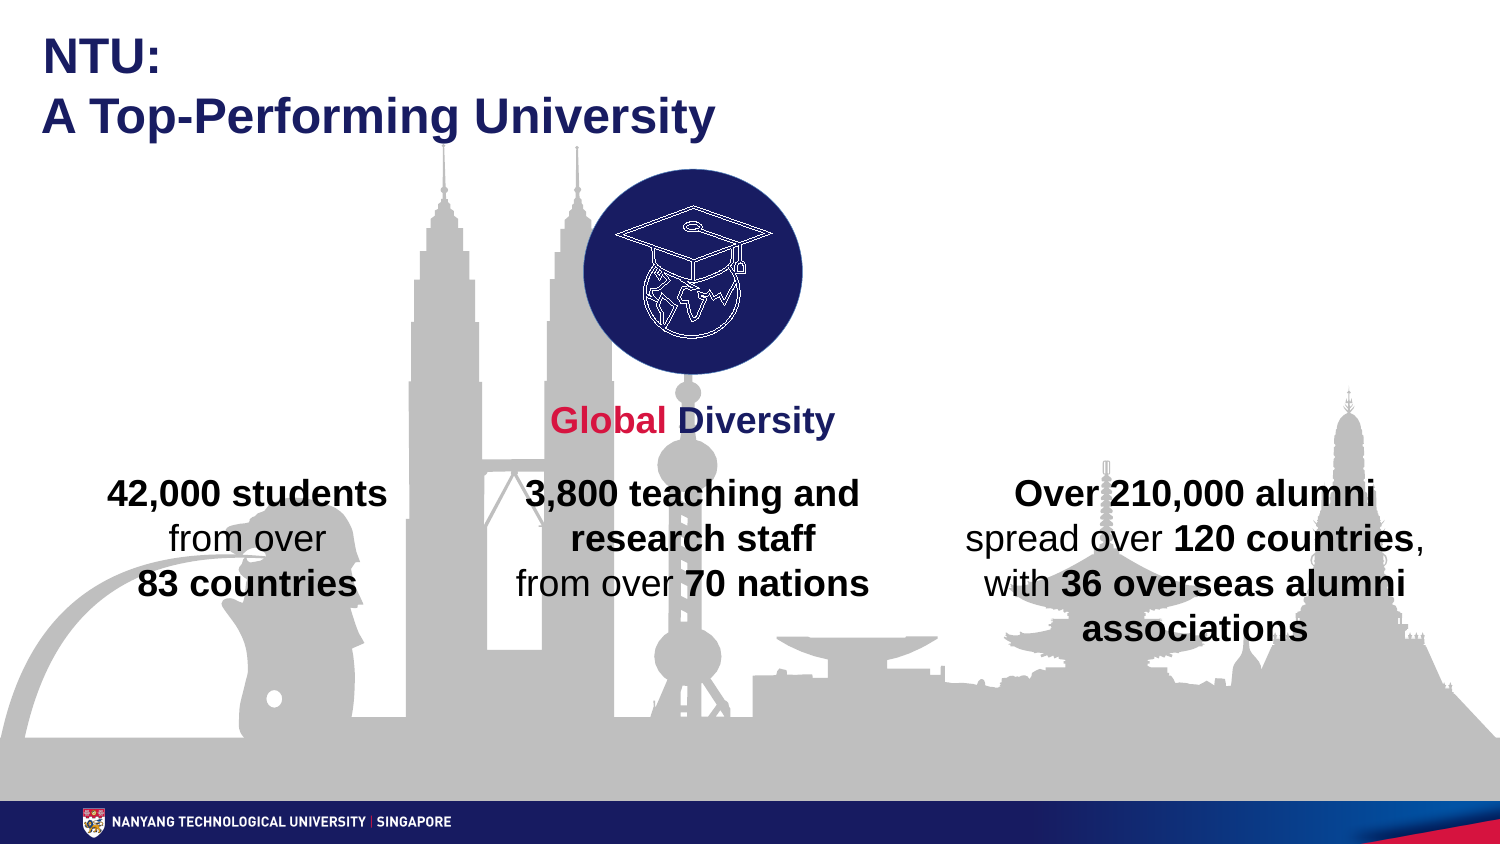

# NTU: A Top-Performing University

Global Diversity
42,000 students
from over
83 countries
3,800 teaching and research staff
from over 70 nations
Over 210,000 alumni spread over 120 countries, with 36 overseas alumni associations